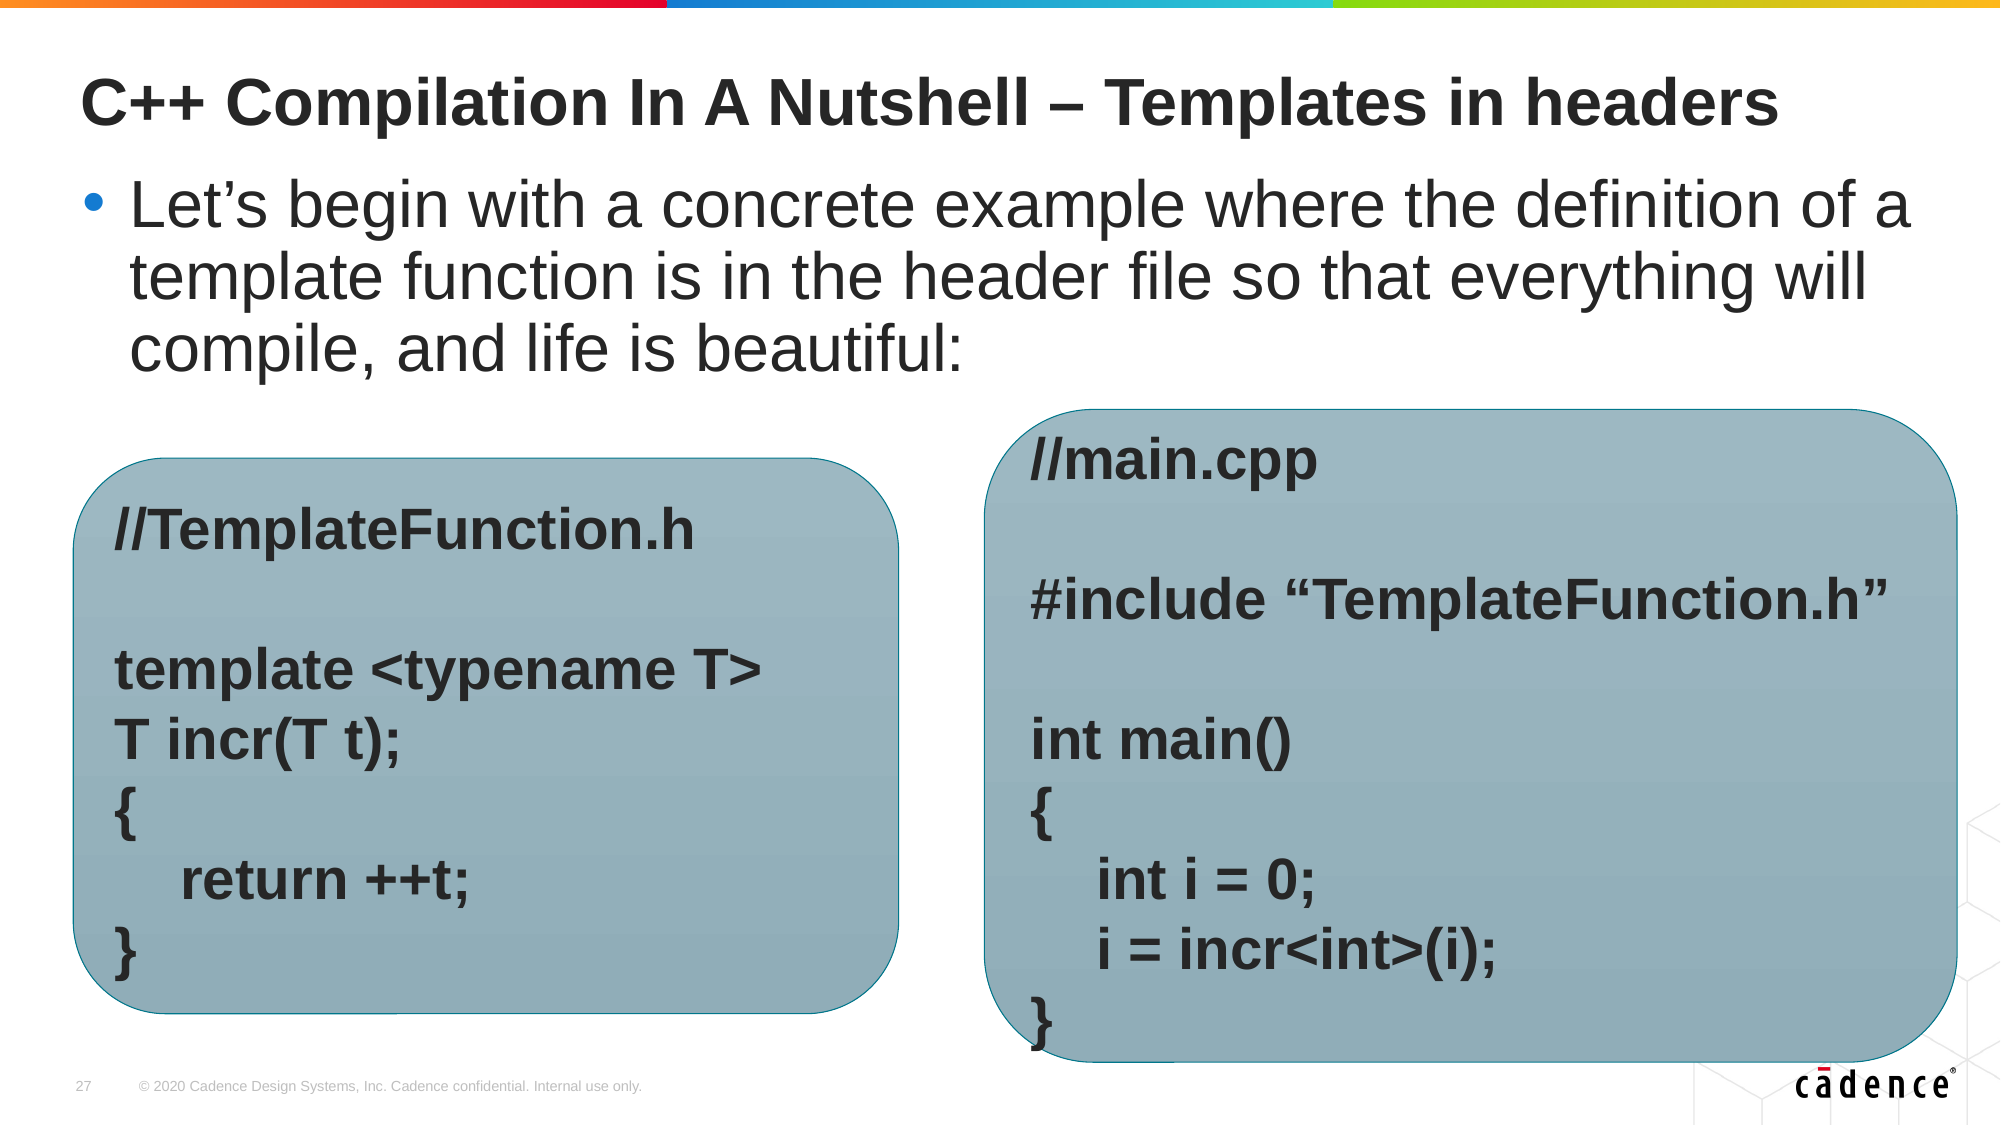

# C++ Compilation In A Nutshell – Templates in headers
Let’s begin with a concrete example where the definition of a template function is in the header file so that everything will compile, and life is beautiful:
//main.cpp

#include “TemplateFunction.h”

int main()
{
    int i = 0;
    i = incr<int>(i);
}
//TemplateFunction.h

template <typename T>
T incr(T t);
{
    return ++t;
}